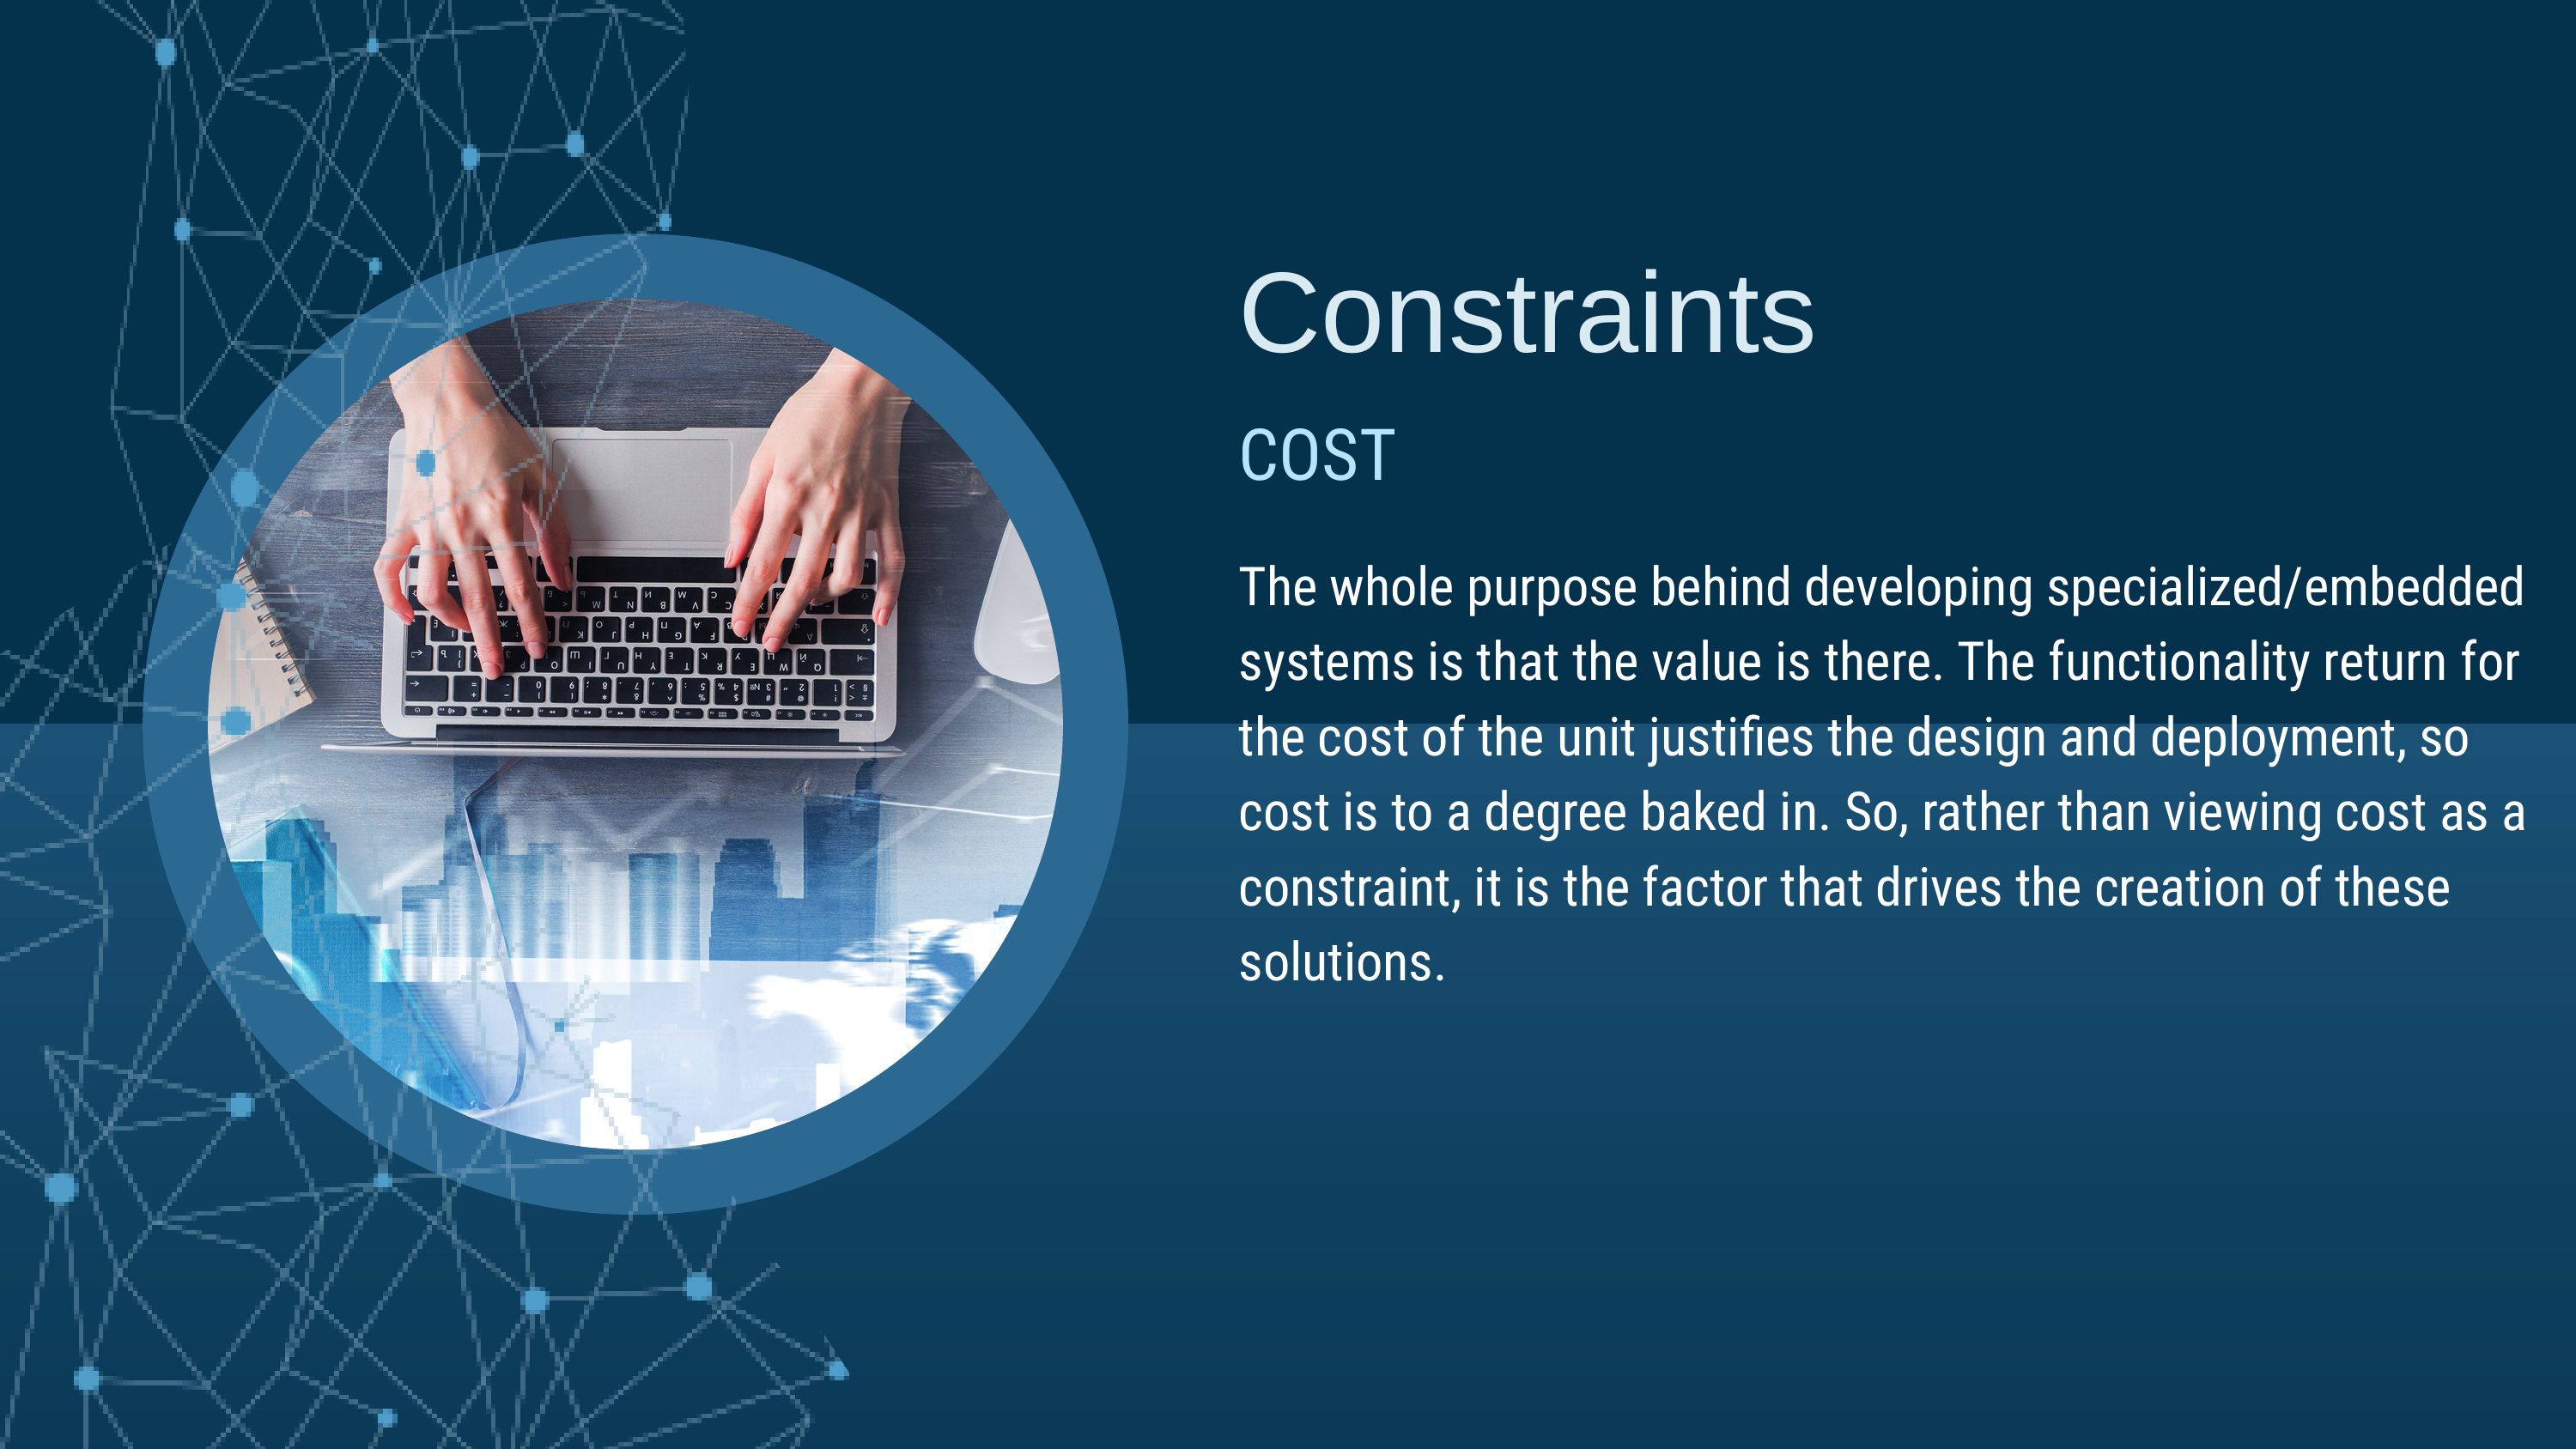

Constraints

COST
The whole purpose behind developing specialized/embedded systems is that the value is there. The functionality return for the cost of the unit justifies the design and deployment, so cost is to a degree baked in. So, rather than viewing cost as a constraint, it is the factor that drives the creation of these solutions.